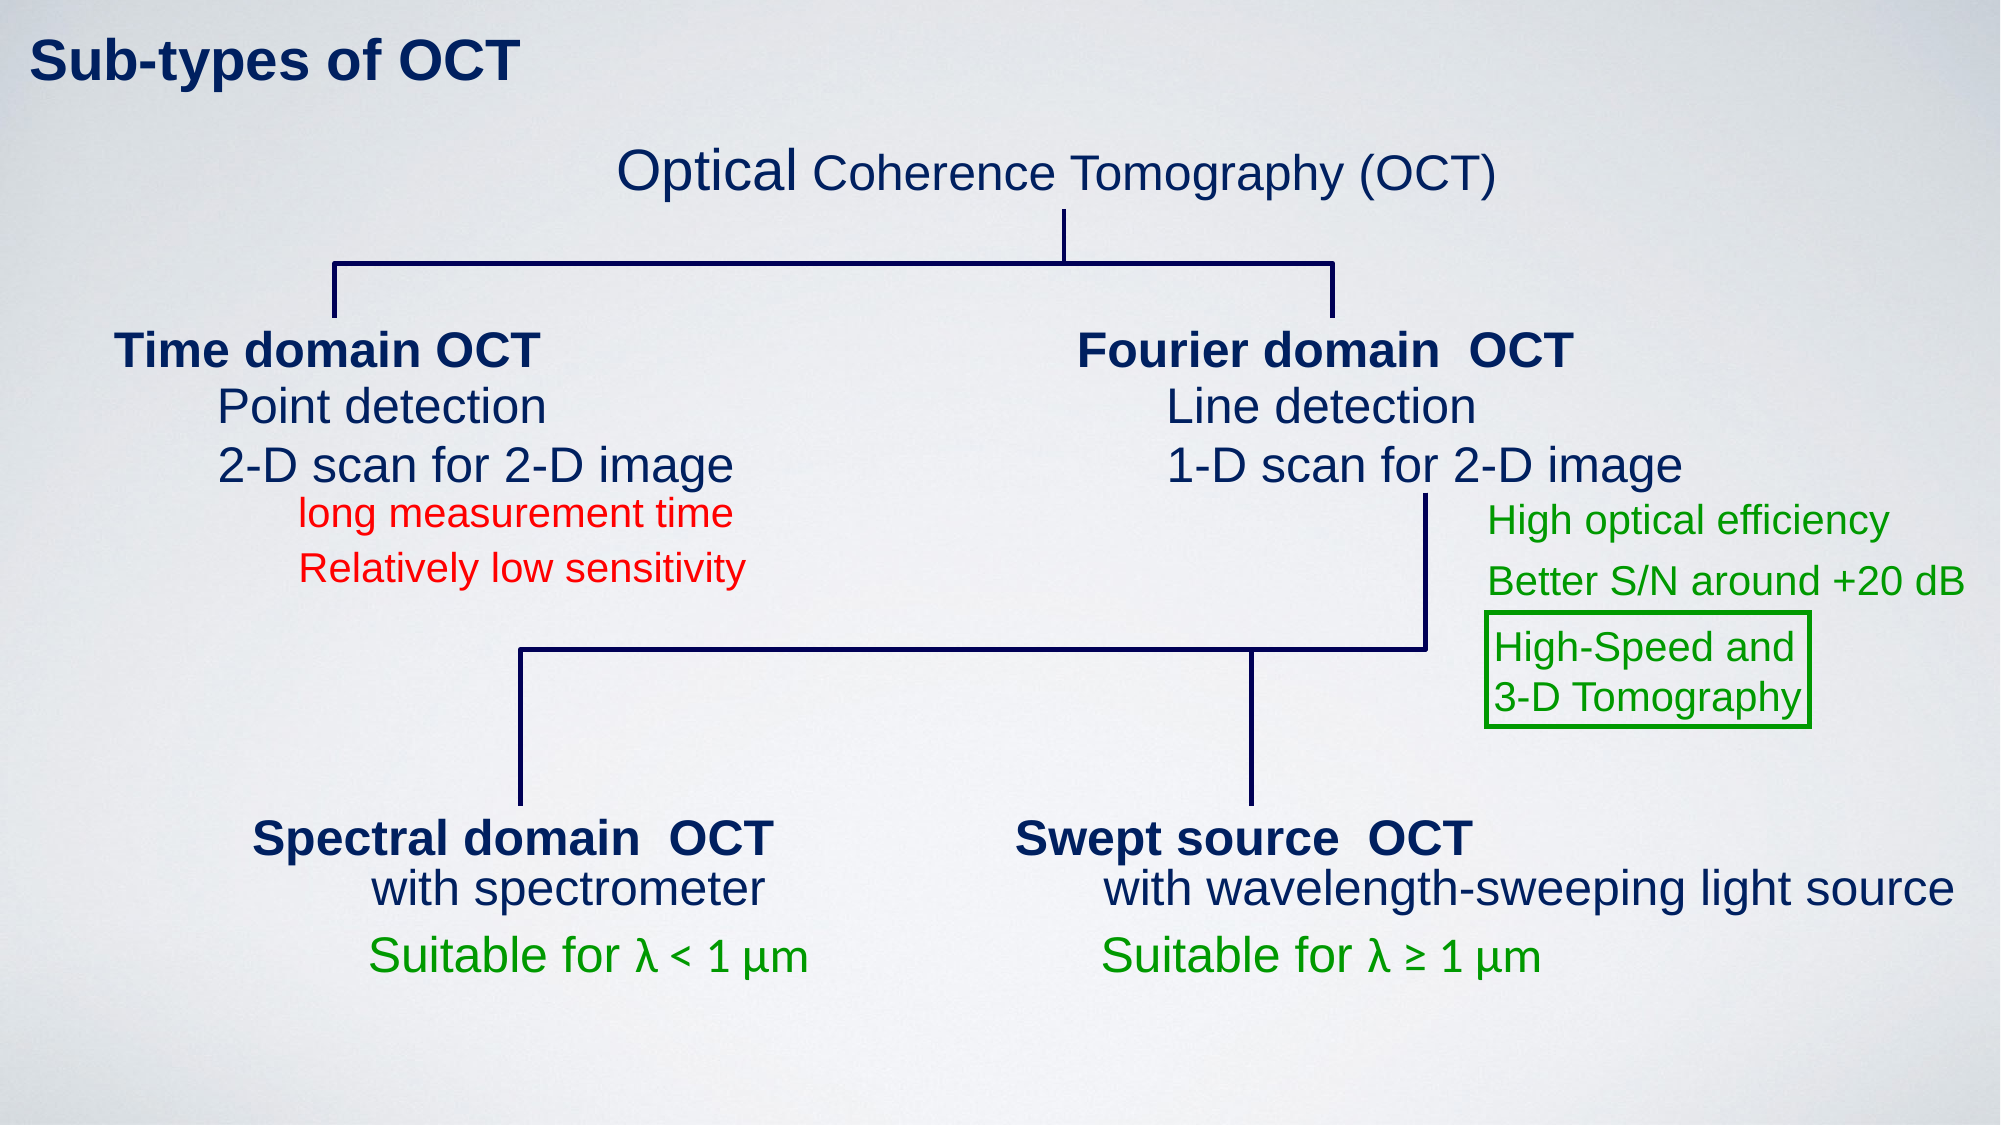

Sub-types of OCT
Optical Coherence Tomography (OCT)
Time domain OCT
Fourier domain  OCT
Line detection
1-D scan for 2-D image
Point detection
2-D scan for 2-D image
long measurement time
High optical efficiency
Relatively low sensitivity
Better S/N around +20 dB
High-Speed and
3-D Tomography
Spectral domain  OCT
Swept source  OCT
with spectrometer
with wavelength-sweeping light source
Suitable for λ < 1 μm
Suitable for λ ≥ 1 μm